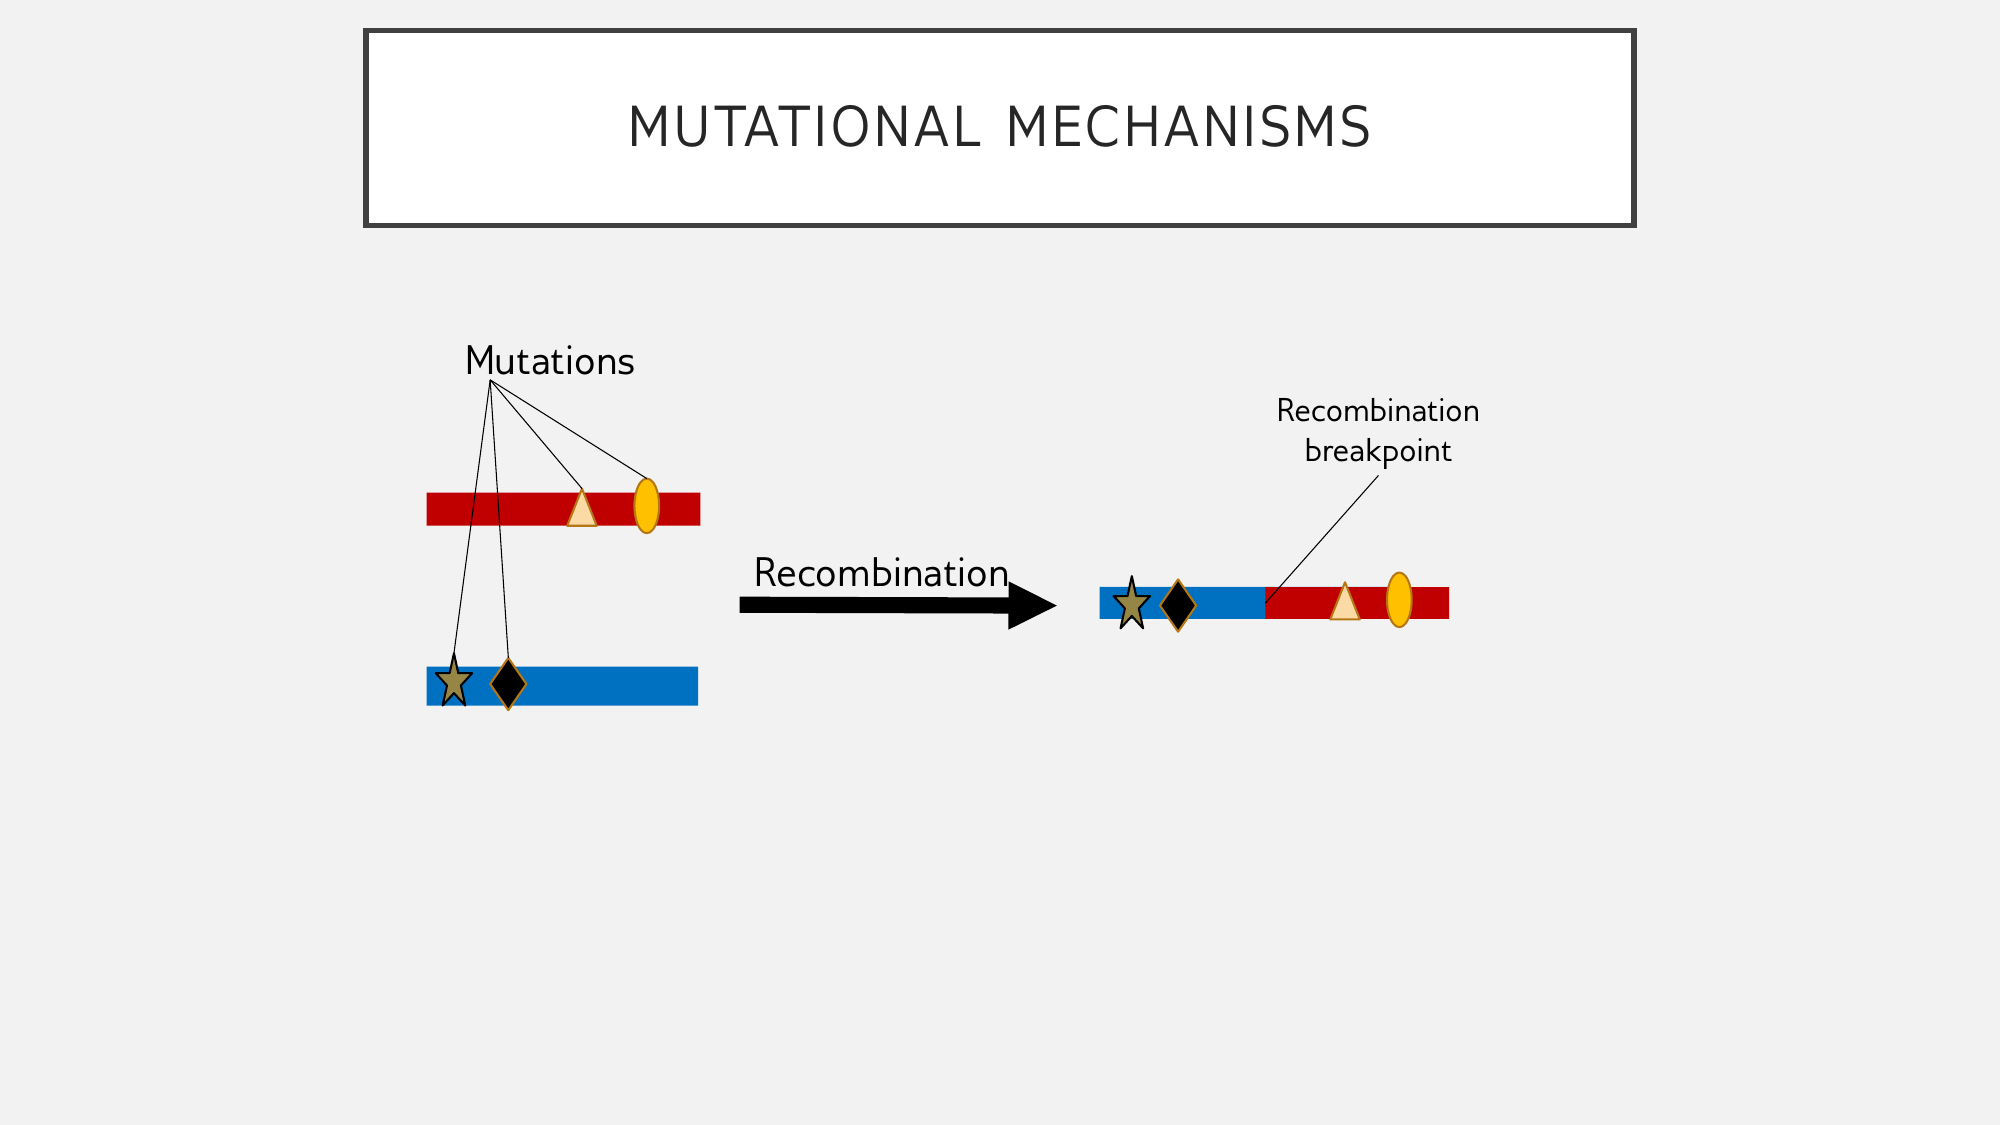

# Mutational Mechanisms
Mutations
Recombination breakpoint

Recombination